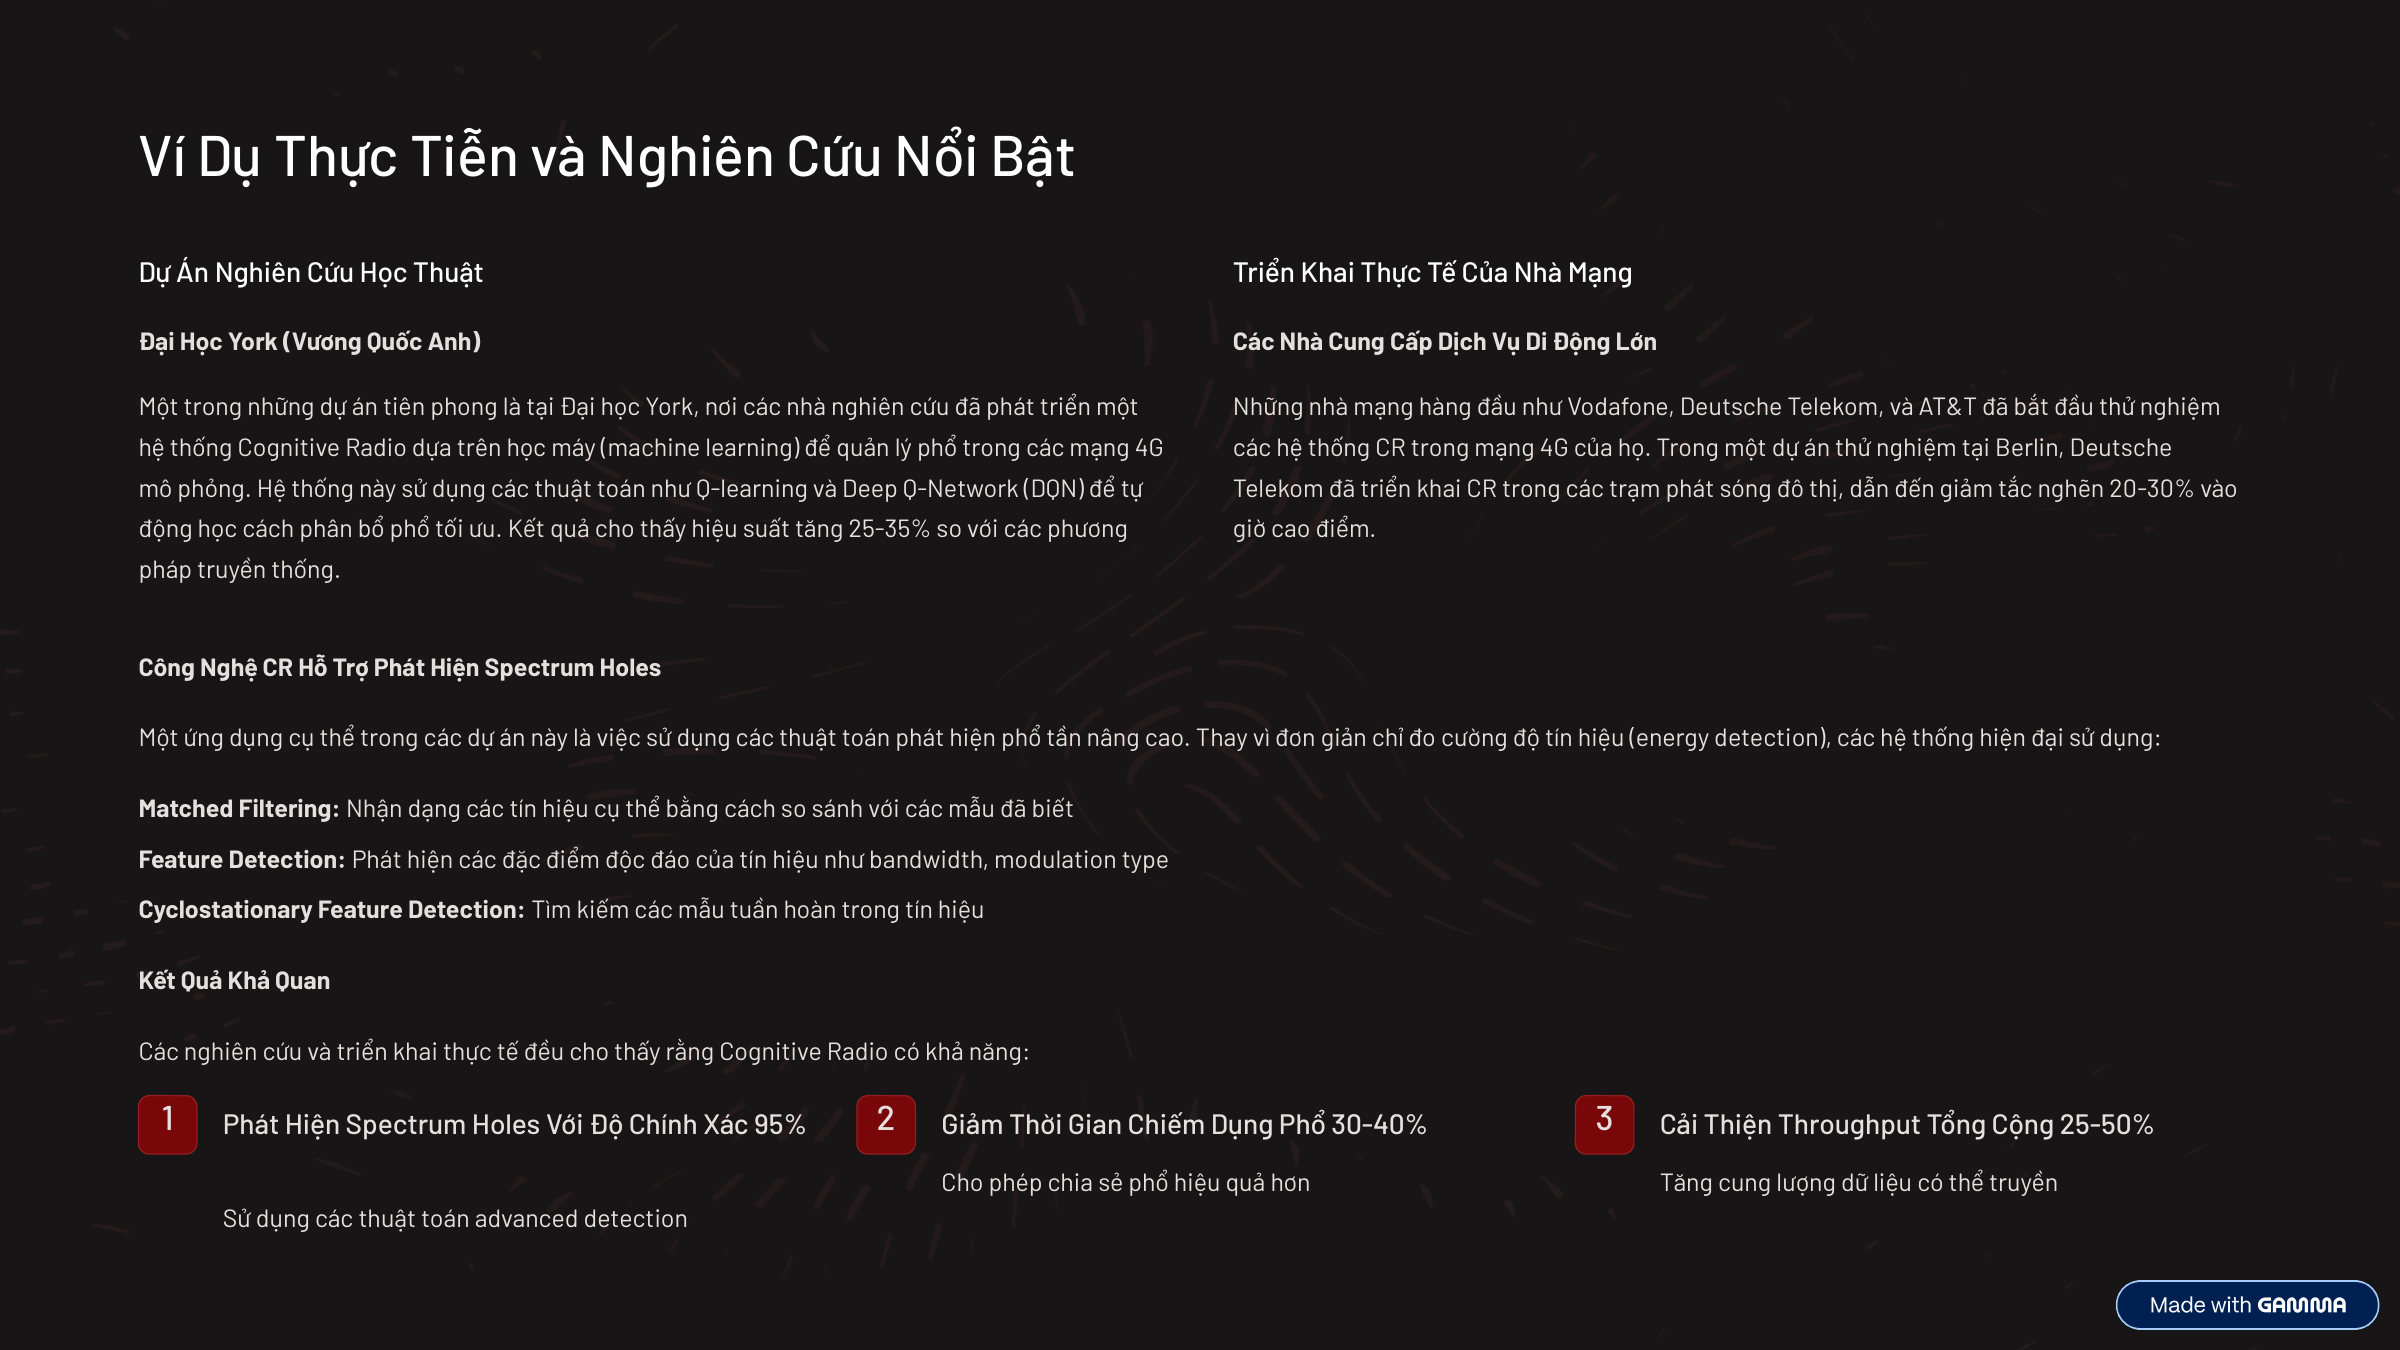

Ví Dụ Thực Tiễn và Nghiên Cứu Nổi Bật
Dự Án Nghiên Cứu Học Thuật
Triển Khai Thực Tế Của Nhà Mạng
Đại Học York (Vương Quốc Anh)
Các Nhà Cung Cấp Dịch Vụ Di Động Lớn
Một trong những dự án tiên phong là tại Đại học York, nơi các nhà nghiên cứu đã phát triển một hệ thống Cognitive Radio dựa trên học máy (machine learning) để quản lý phổ trong các mạng 4G mô phỏng. Hệ thống này sử dụng các thuật toán như Q-learning và Deep Q-Network (DQN) để tự động học cách phân bổ phổ tối ưu. Kết quả cho thấy hiệu suất tăng 25-35% so với các phương pháp truyền thống.
Những nhà mạng hàng đầu như Vodafone, Deutsche Telekom, và AT&T đã bắt đầu thử nghiệm các hệ thống CR trong mạng 4G của họ. Trong một dự án thử nghiệm tại Berlin, Deutsche Telekom đã triển khai CR trong các trạm phát sóng đô thị, dẫn đến giảm tắc nghẽn 20-30% vào giờ cao điểm.
Công Nghệ CR Hỗ Trợ Phát Hiện Spectrum Holes
Một ứng dụng cụ thể trong các dự án này là việc sử dụng các thuật toán phát hiện phổ tần nâng cao. Thay vì đơn giản chỉ đo cường độ tín hiệu (energy detection), các hệ thống hiện đại sử dụng:
Matched Filtering: Nhận dạng các tín hiệu cụ thể bằng cách so sánh với các mẫu đã biết
Feature Detection: Phát hiện các đặc điểm độc đáo của tín hiệu như bandwidth, modulation type
Cyclostationary Feature Detection: Tìm kiếm các mẫu tuần hoàn trong tín hiệu
Kết Quả Khả Quan
Các nghiên cứu và triển khai thực tế đều cho thấy rằng Cognitive Radio có khả năng:

1
2
3
Phát Hiện Spectrum Holes Với Độ Chính Xác 95%
Giảm Thời Gian Chiếm Dụng Phổ 30-40%
Cải Thiện Throughput Tổng Cộng 25-50%
Cho phép chia sẻ phổ hiệu quả hơn
Tăng cung lượng dữ liệu có thể truyền
Sử dụng các thuật toán advanced detection